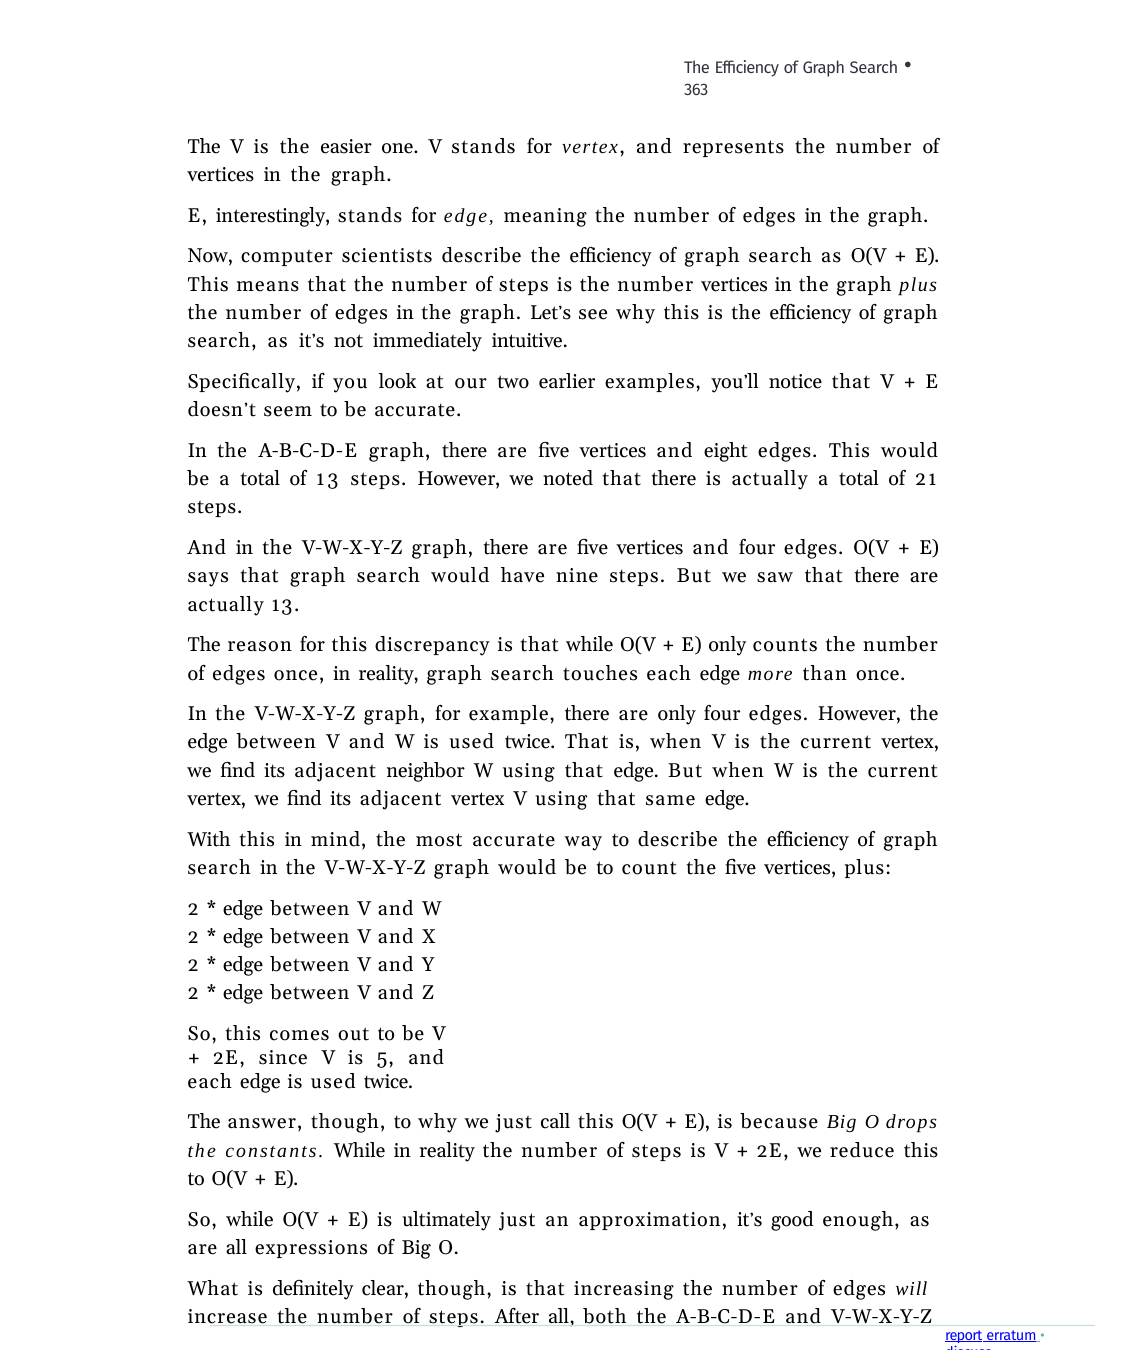

The Efficiency of Graph Search • 363

The V is the easier one. V stands for vertex, and represents the number of vertices in the graph.
E, interestingly, stands for edge, meaning the number of edges in the graph.
Now, computer scientists describe the efficiency of graph search as O(V + E). This means that the number of steps is the number vertices in the graph plus the number of edges in the graph. Let’s see why this is the efficiency of graph search, as it’s not immediately intuitive.
Specifically, if you look at our two earlier examples, you’ll notice that V + E doesn’t seem to be accurate.
In the A-B-C-D-E graph, there are five vertices and eight edges. This would be a total of 13 steps. However, we noted that there is actually a total of 21 steps.
And in the V-W-X-Y-Z graph, there are five vertices and four edges. O(V + E) says that graph search would have nine steps. But we saw that there are actually 13.
The reason for this discrepancy is that while O(V + E) only counts the number of edges once, in reality, graph search touches each edge more than once.
In the V-W-X-Y-Z graph, for example, there are only four edges. However, the edge between V and W is used twice. That is, when V is the current vertex, we find its adjacent neighbor W using that edge. But when W is the current vertex, we find its adjacent vertex V using that same edge.
With this in mind, the most accurate way to describe the efficiency of graph search in the V-W-X-Y-Z graph would be to count the five vertices, plus:
2 * edge between V and W 2 * edge between V and X 2 * edge between V and Y 2 * edge between V and Z
So, this comes out to be V + 2E, since V is 5, and each edge is used twice.
The answer, though, to why we just call this O(V + E), is because Big O drops the constants. While in reality the number of steps is V + 2E, we reduce this to O(V + E).
So, while O(V + E) is ultimately just an approximation, it’s good enough, as are all expressions of Big O.
What is definitely clear, though, is that increasing the number of edges will
increase the number of steps. After all, both the A-B-C-D-E and V-W-X-Y-Z
report erratum • discuss